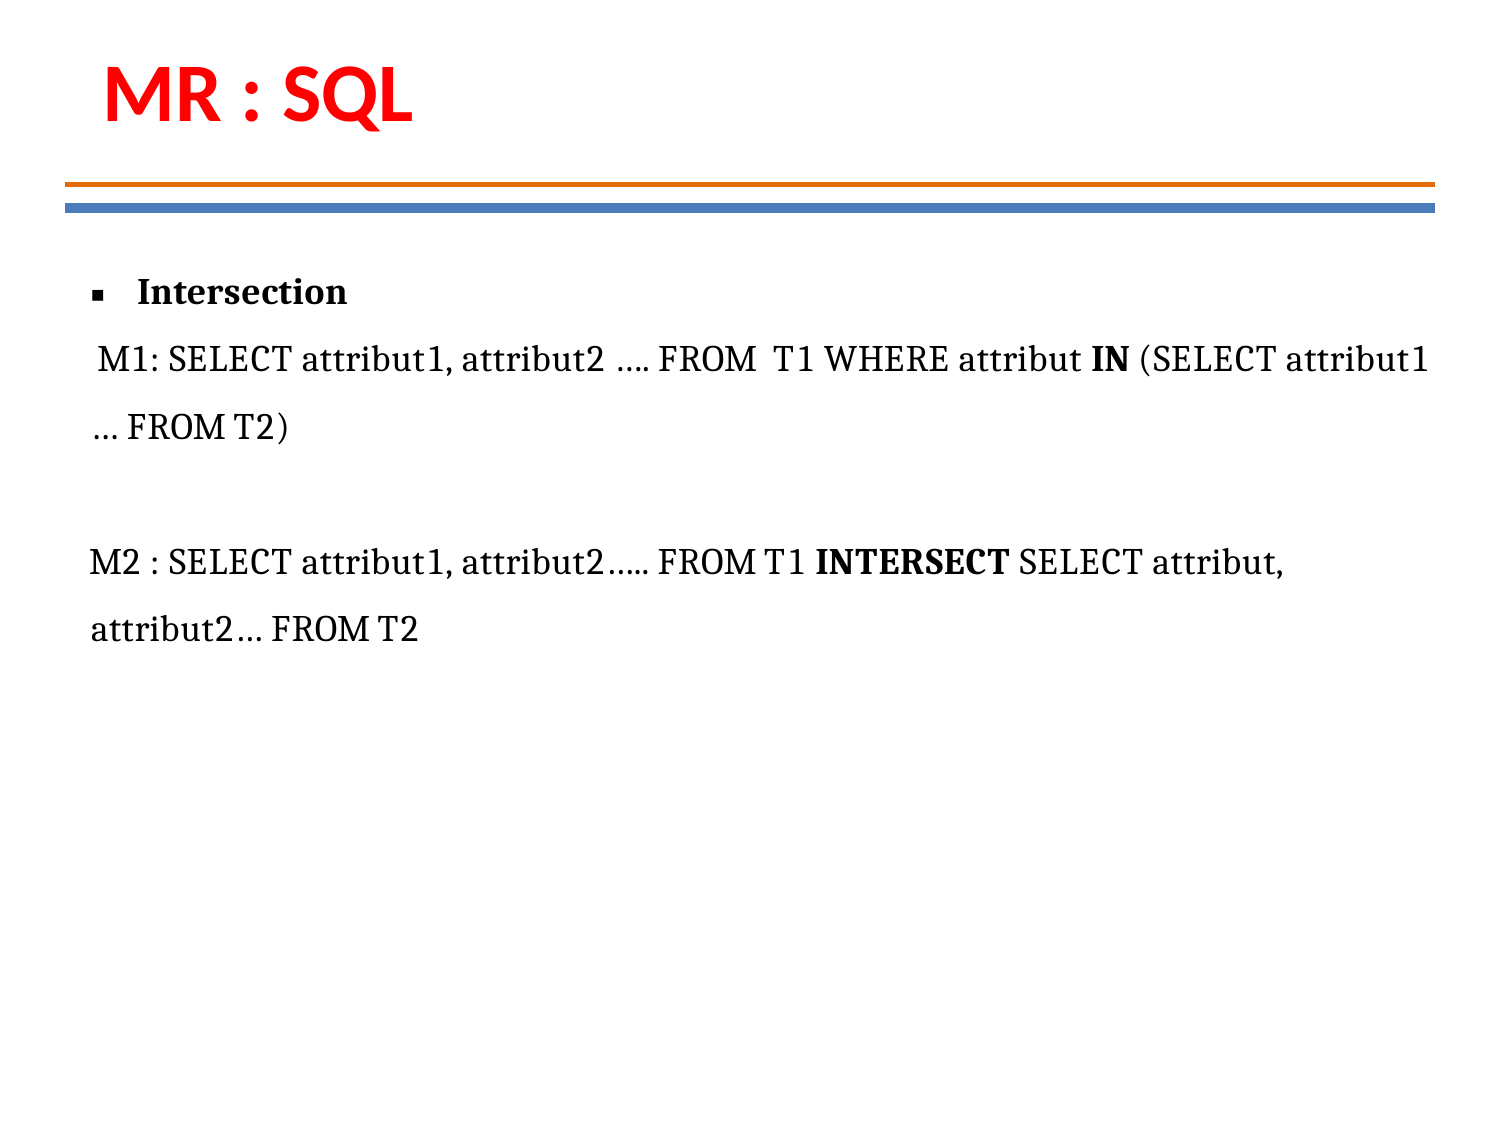

MR : SQL
Intersection
 M1: SELECT attribut1, attribut2 …. FROM  T1 WHERE attribut IN (SELECT attribut1 … FROM T2)

M2 : SELECT attribut1, attribut2….. FROM T1 INTERSECT SELECT attribut, attribut2… FROM T2